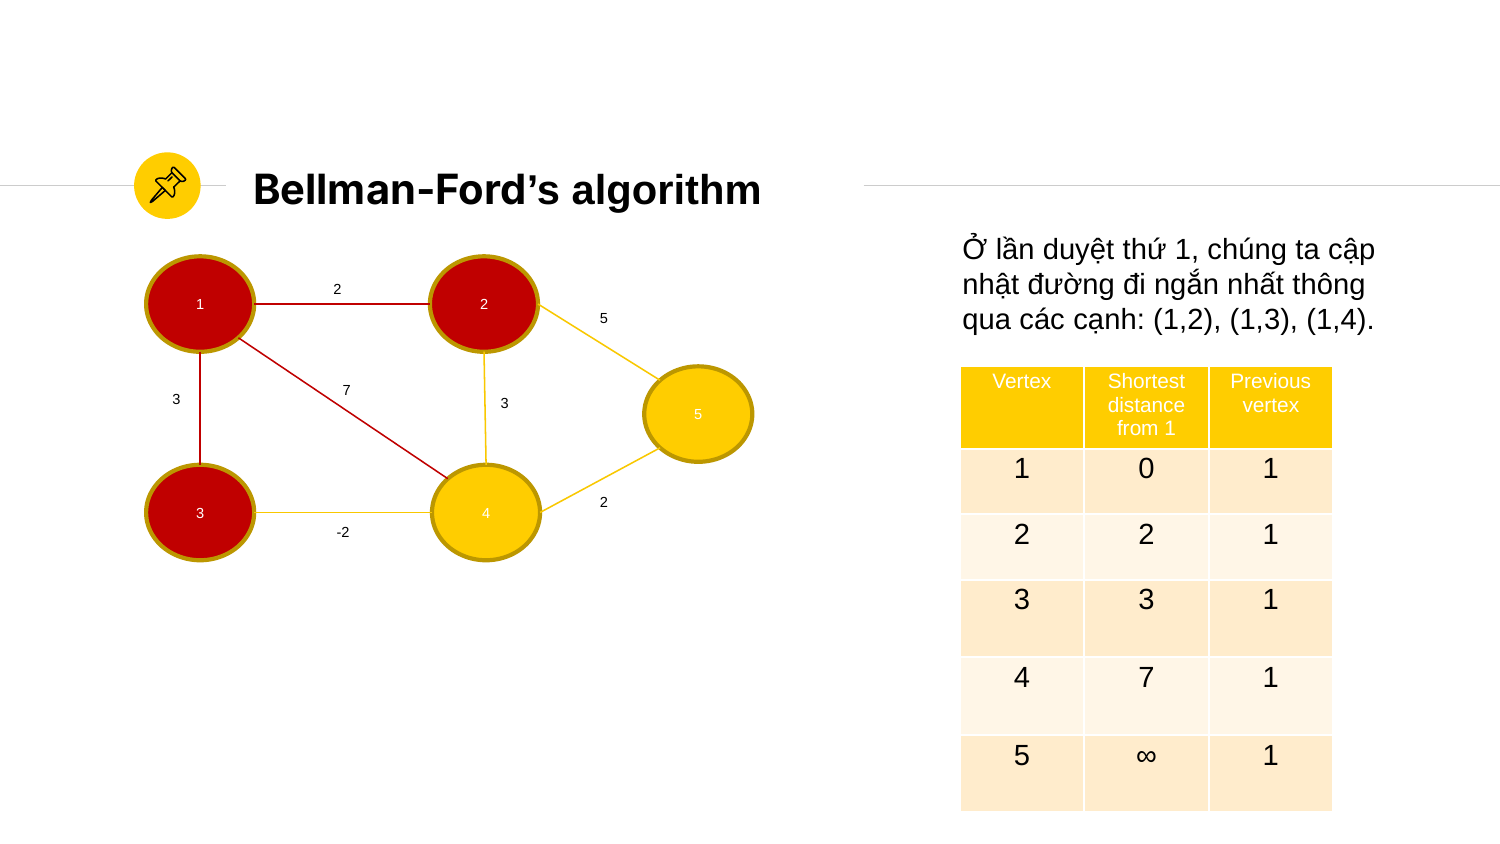

Bellman-Ford’s algorithm

Ở lần duyệt thứ 1, chúng ta cập nhật đường đi ngắn nhất thông qua các cạnh: (1,2), (1,3), (1,4).
1
2
2
5
5
| Vertex | Shortest distance from 1 | Previous vertex |
| --- | --- | --- |
| 1 | 0 | 1 |
| 2 | 2 | 1 |
| 3 | 3 | 1 |
| 4 | 7 | 1 |
| 5 | ∞ | 1 |
7
3
3
3
4
2
-2